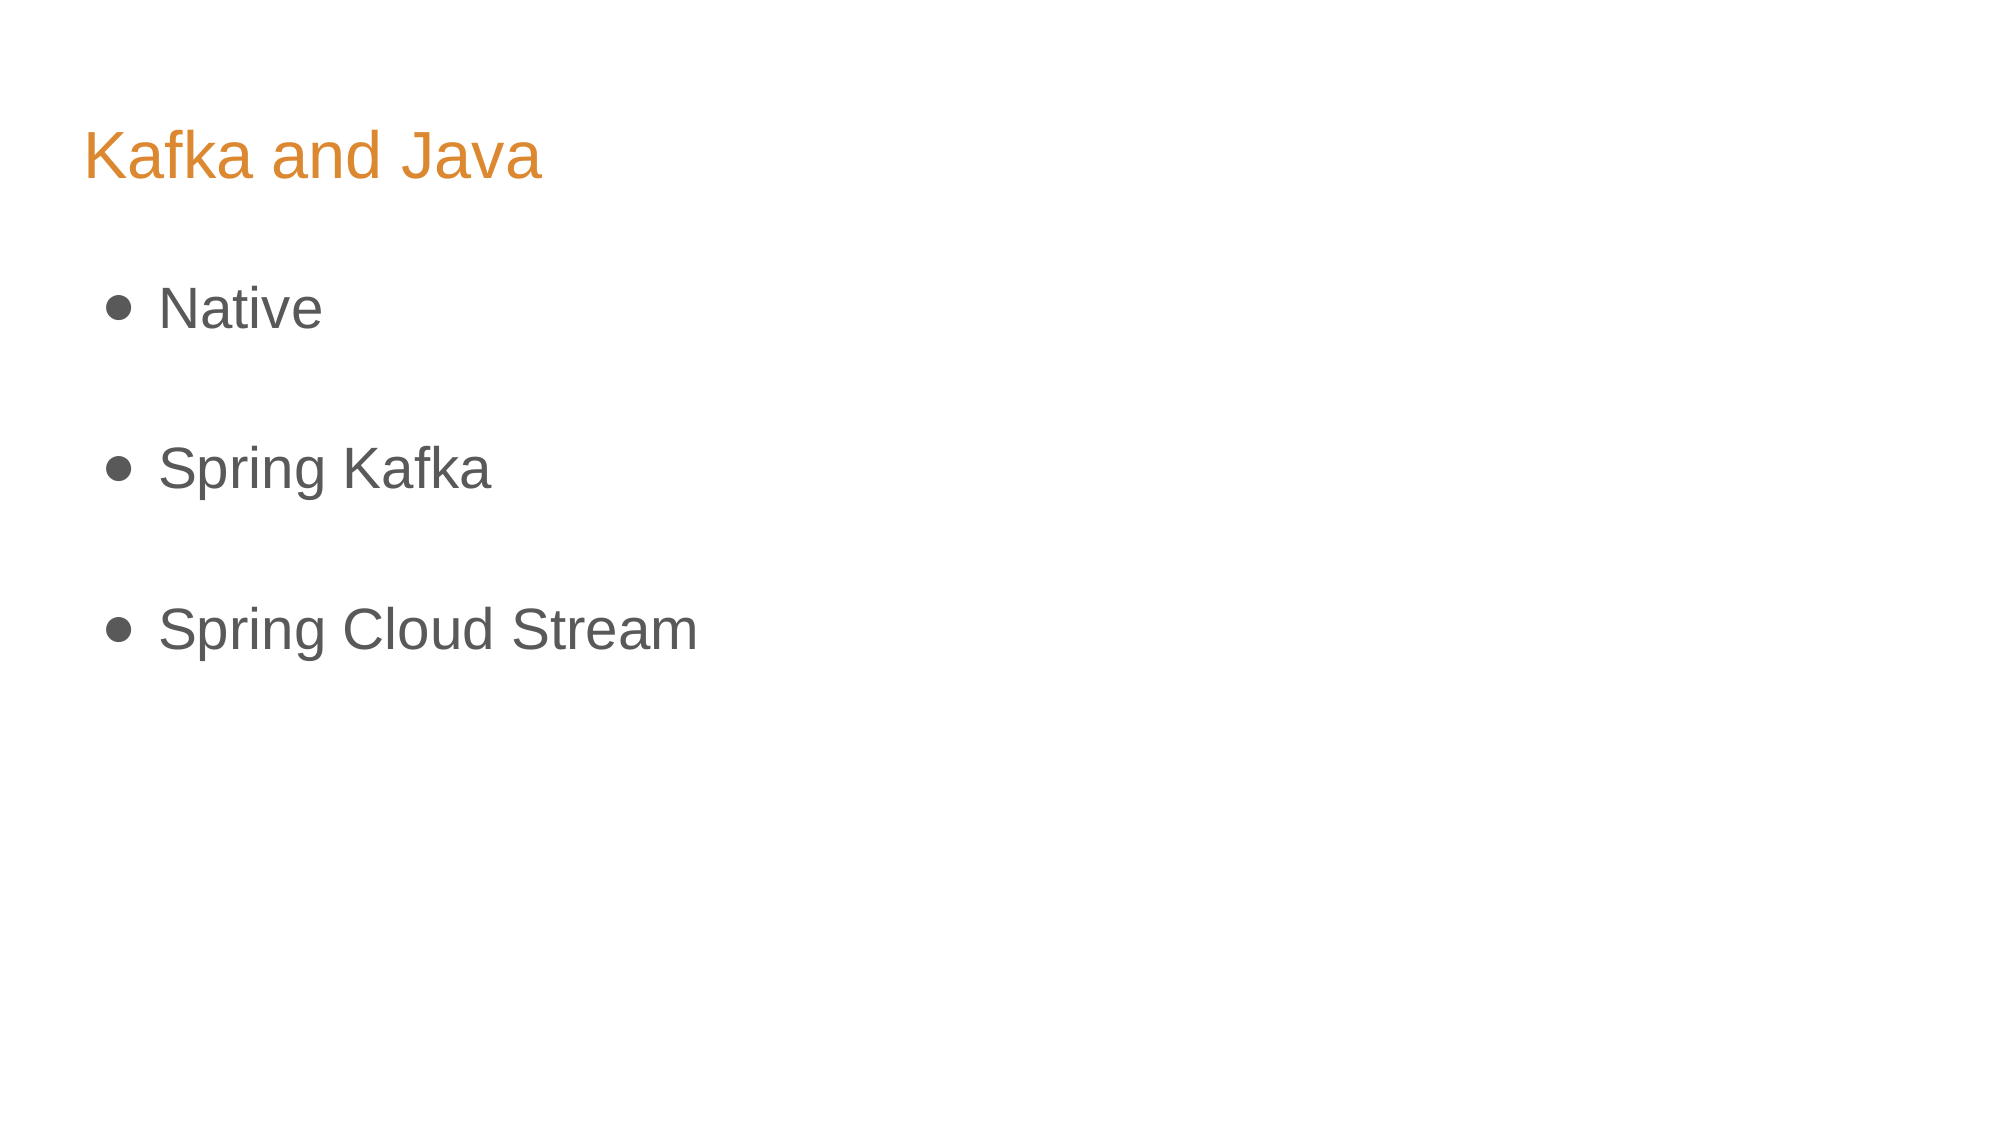

# Kafka and Java
Native

Spring Kafka

Spring Cloud Stream